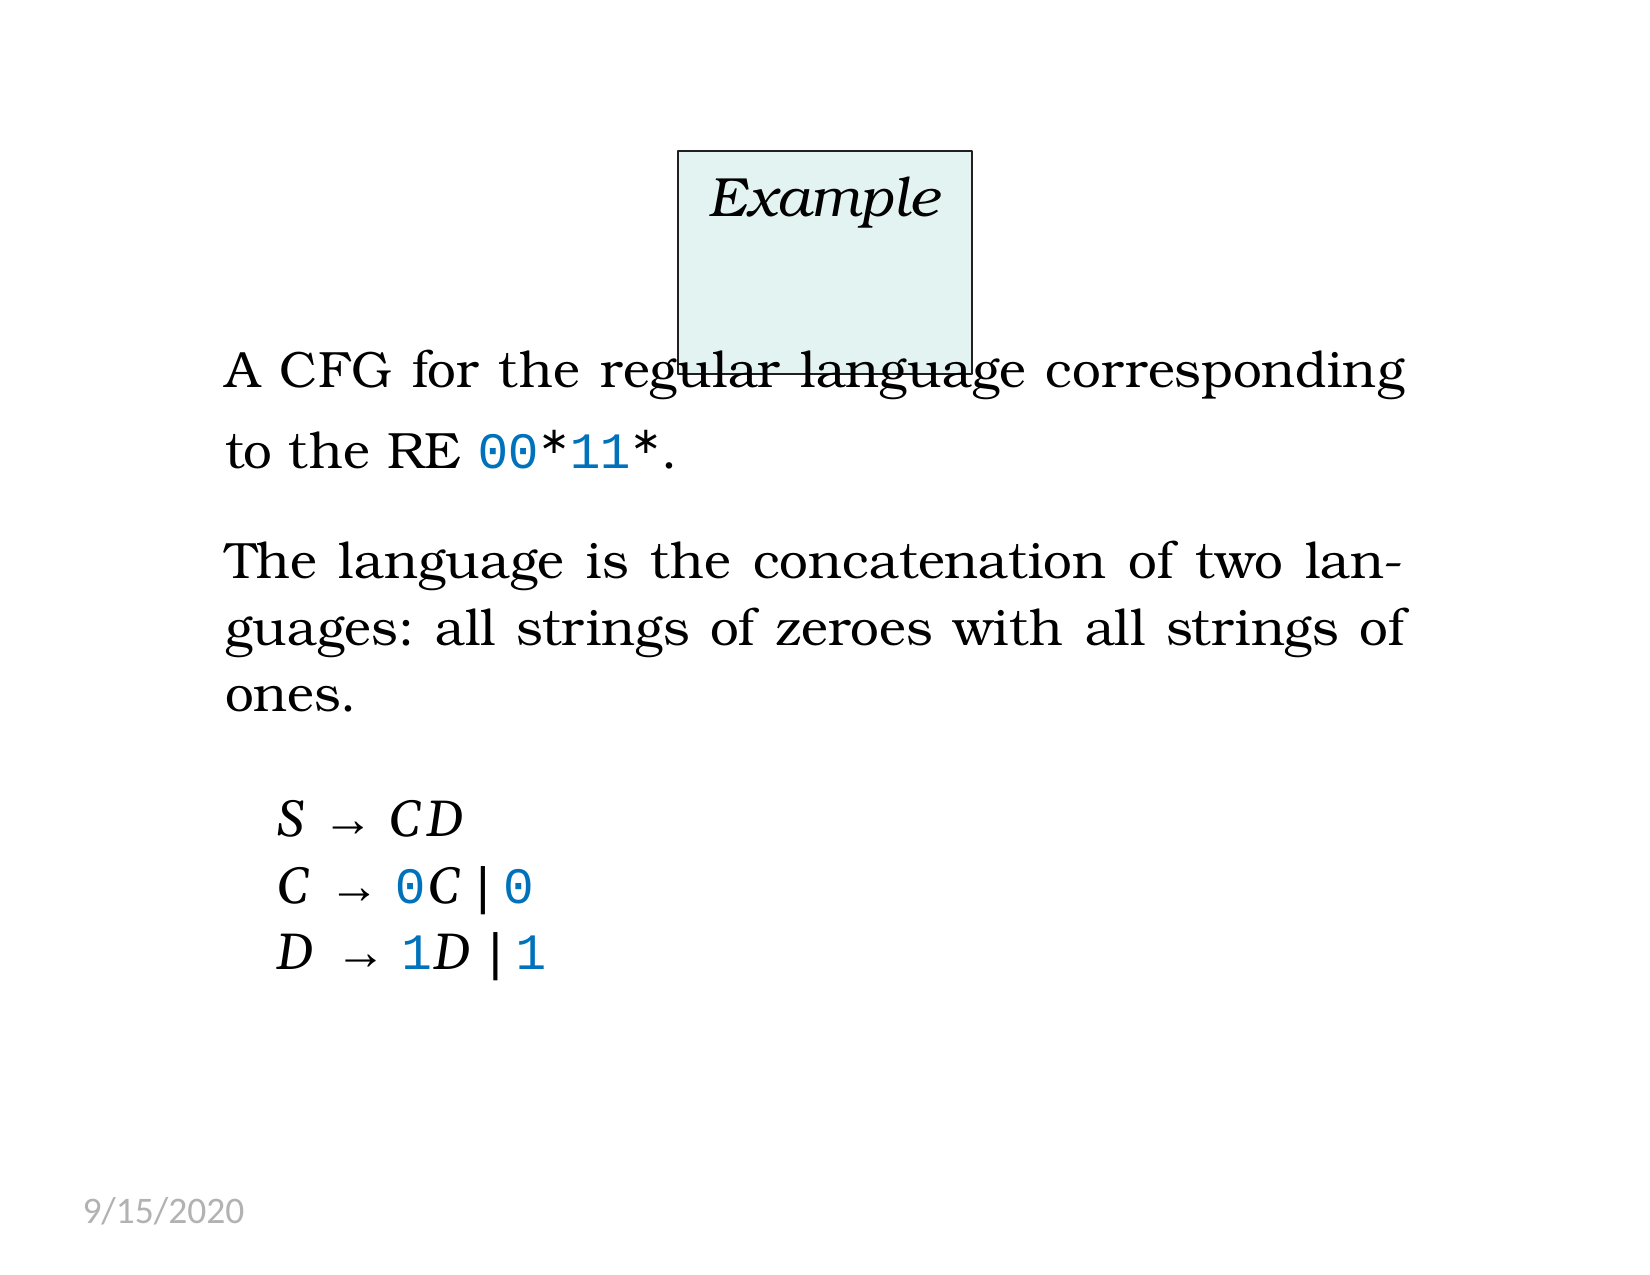

# Example
A CFG for the regular language corresponding  to the RE 00∗11∗.
The language is the concatenation of two lan-  guages: all strings of zeroes with all strings of  ones.

S → CD
C → 0C | 0
D → 1D | 1
9/15/2020